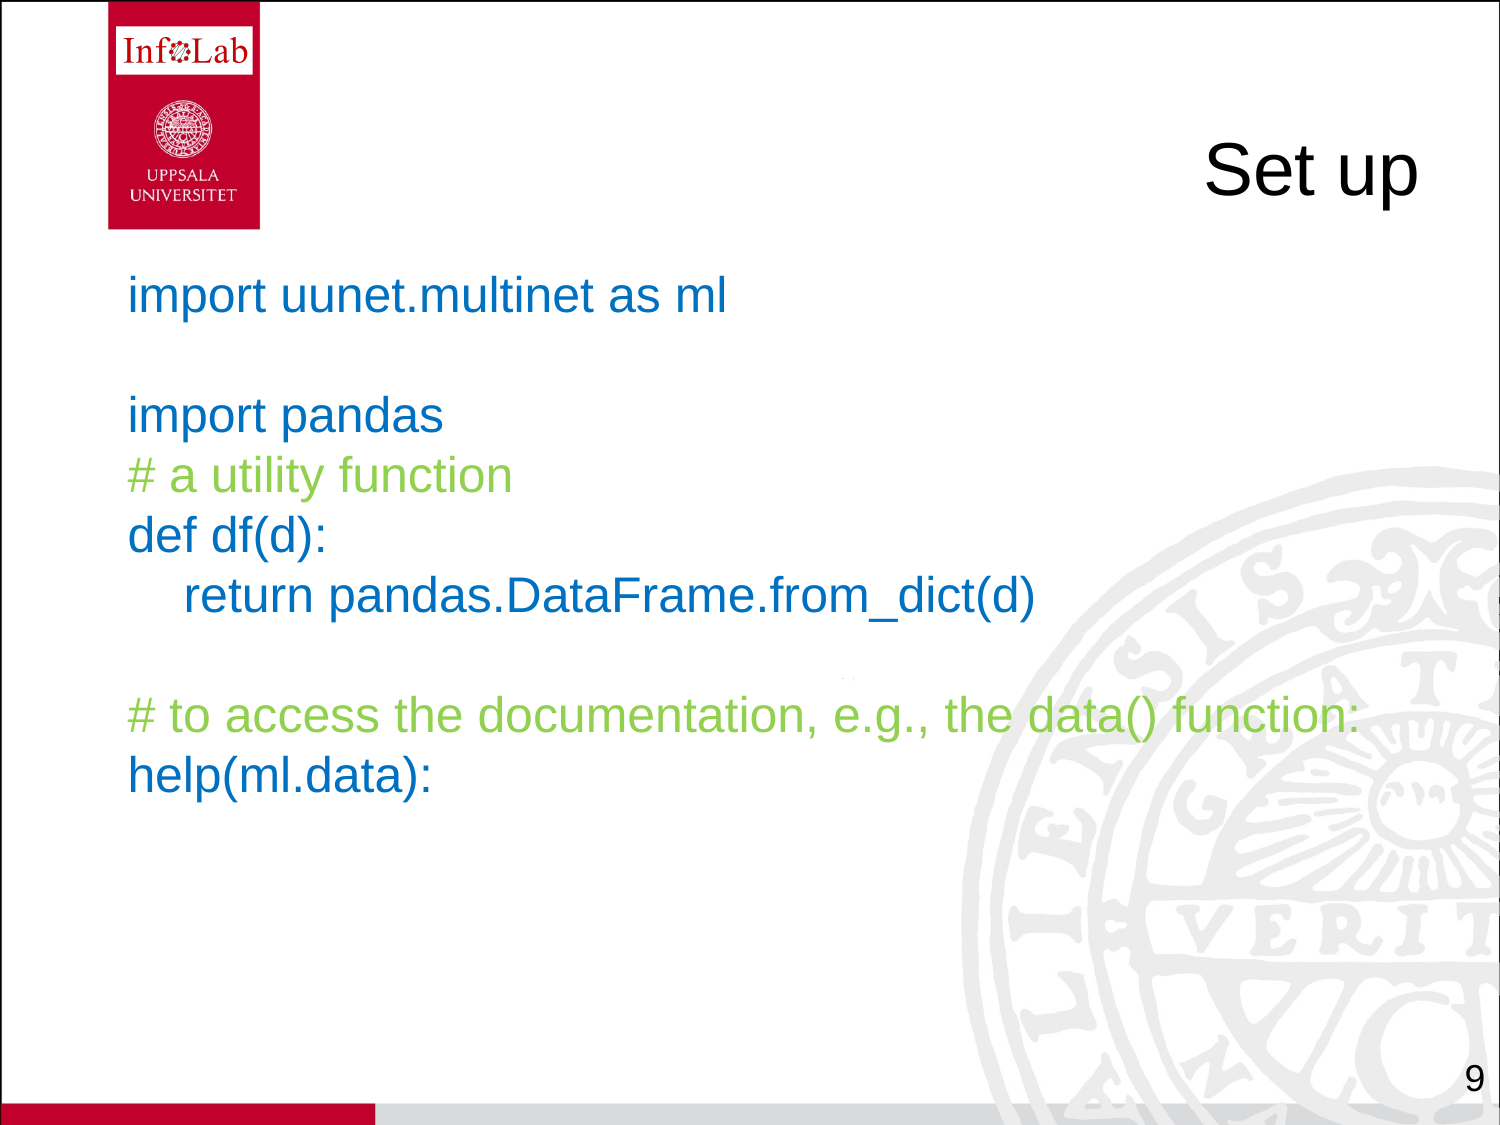

# Set up
import uunet.multinet as ml

import pandas
# a utility function
def df(d):
    return pandas.DataFrame.from_dict(d)

# to access the documentation, e.g., the data() function:
help(ml.data):